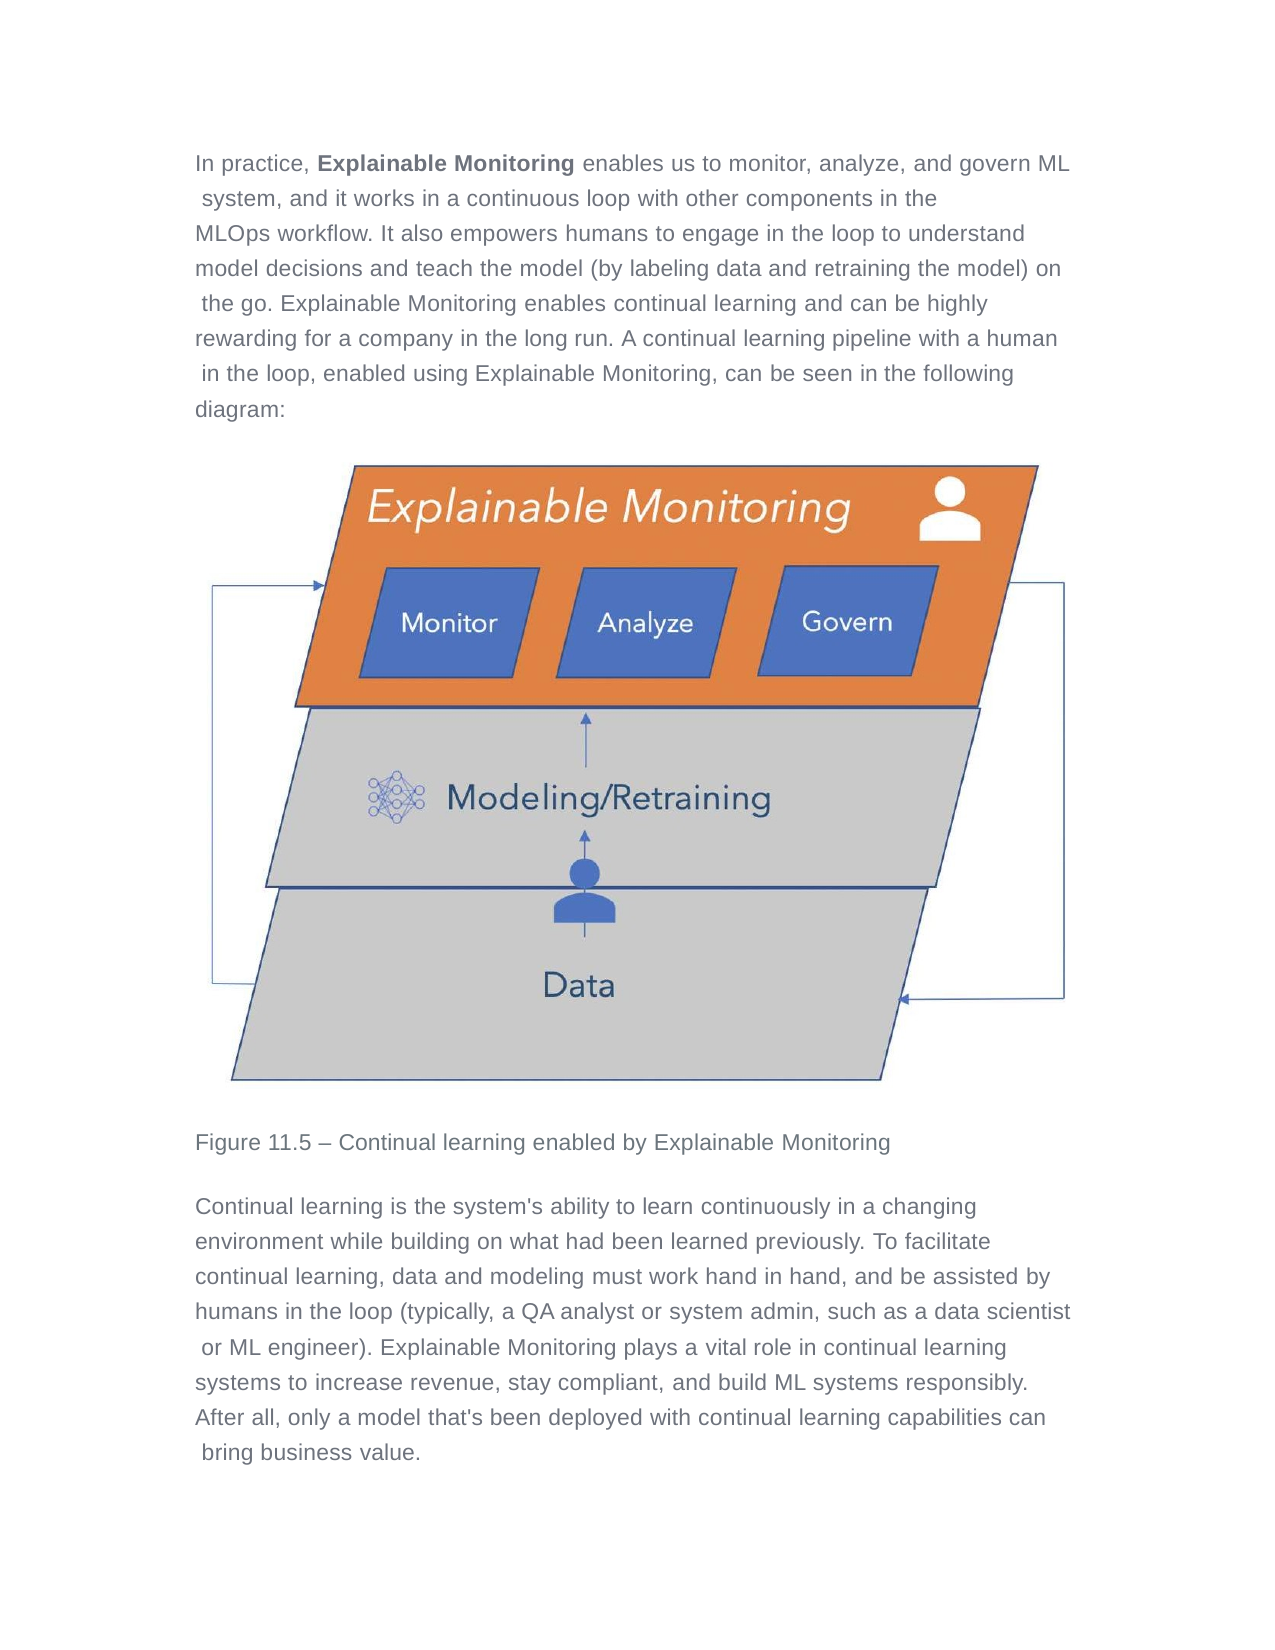

In practice, Explainable Monitoring enables us to monitor, analyze, and govern ML  system, and it works in a continuous loop with other components in the
MLOps workflow. It also empowers humans to engage in the loop to understand  model decisions and teach the model (by labeling data and retraining the model) on  the go. Explainable Monitoring enables continual learning and can be highly  rewarding for a company in the long run. A continual learning pipeline with a human  in the loop, enabled using Explainable Monitoring, can be seen in the following  diagram:

Figure 11.5 – Continual learning enabled by Explainable Monitoring

Continual learning is the system's ability to learn continuously in a changing  environment while building on what had been learned previously. To facilitate  continual learning, data and modeling must work hand in hand, and be assisted by  humans in the loop (typically, a QA analyst or system admin, such as a data scientist  or ML engineer). Explainable Monitoring plays a vital role in continual learning  systems to increase revenue, stay compliant, and build ML systems responsibly.
After all, only a model that's been deployed with continual learning capabilities can  bring business value.